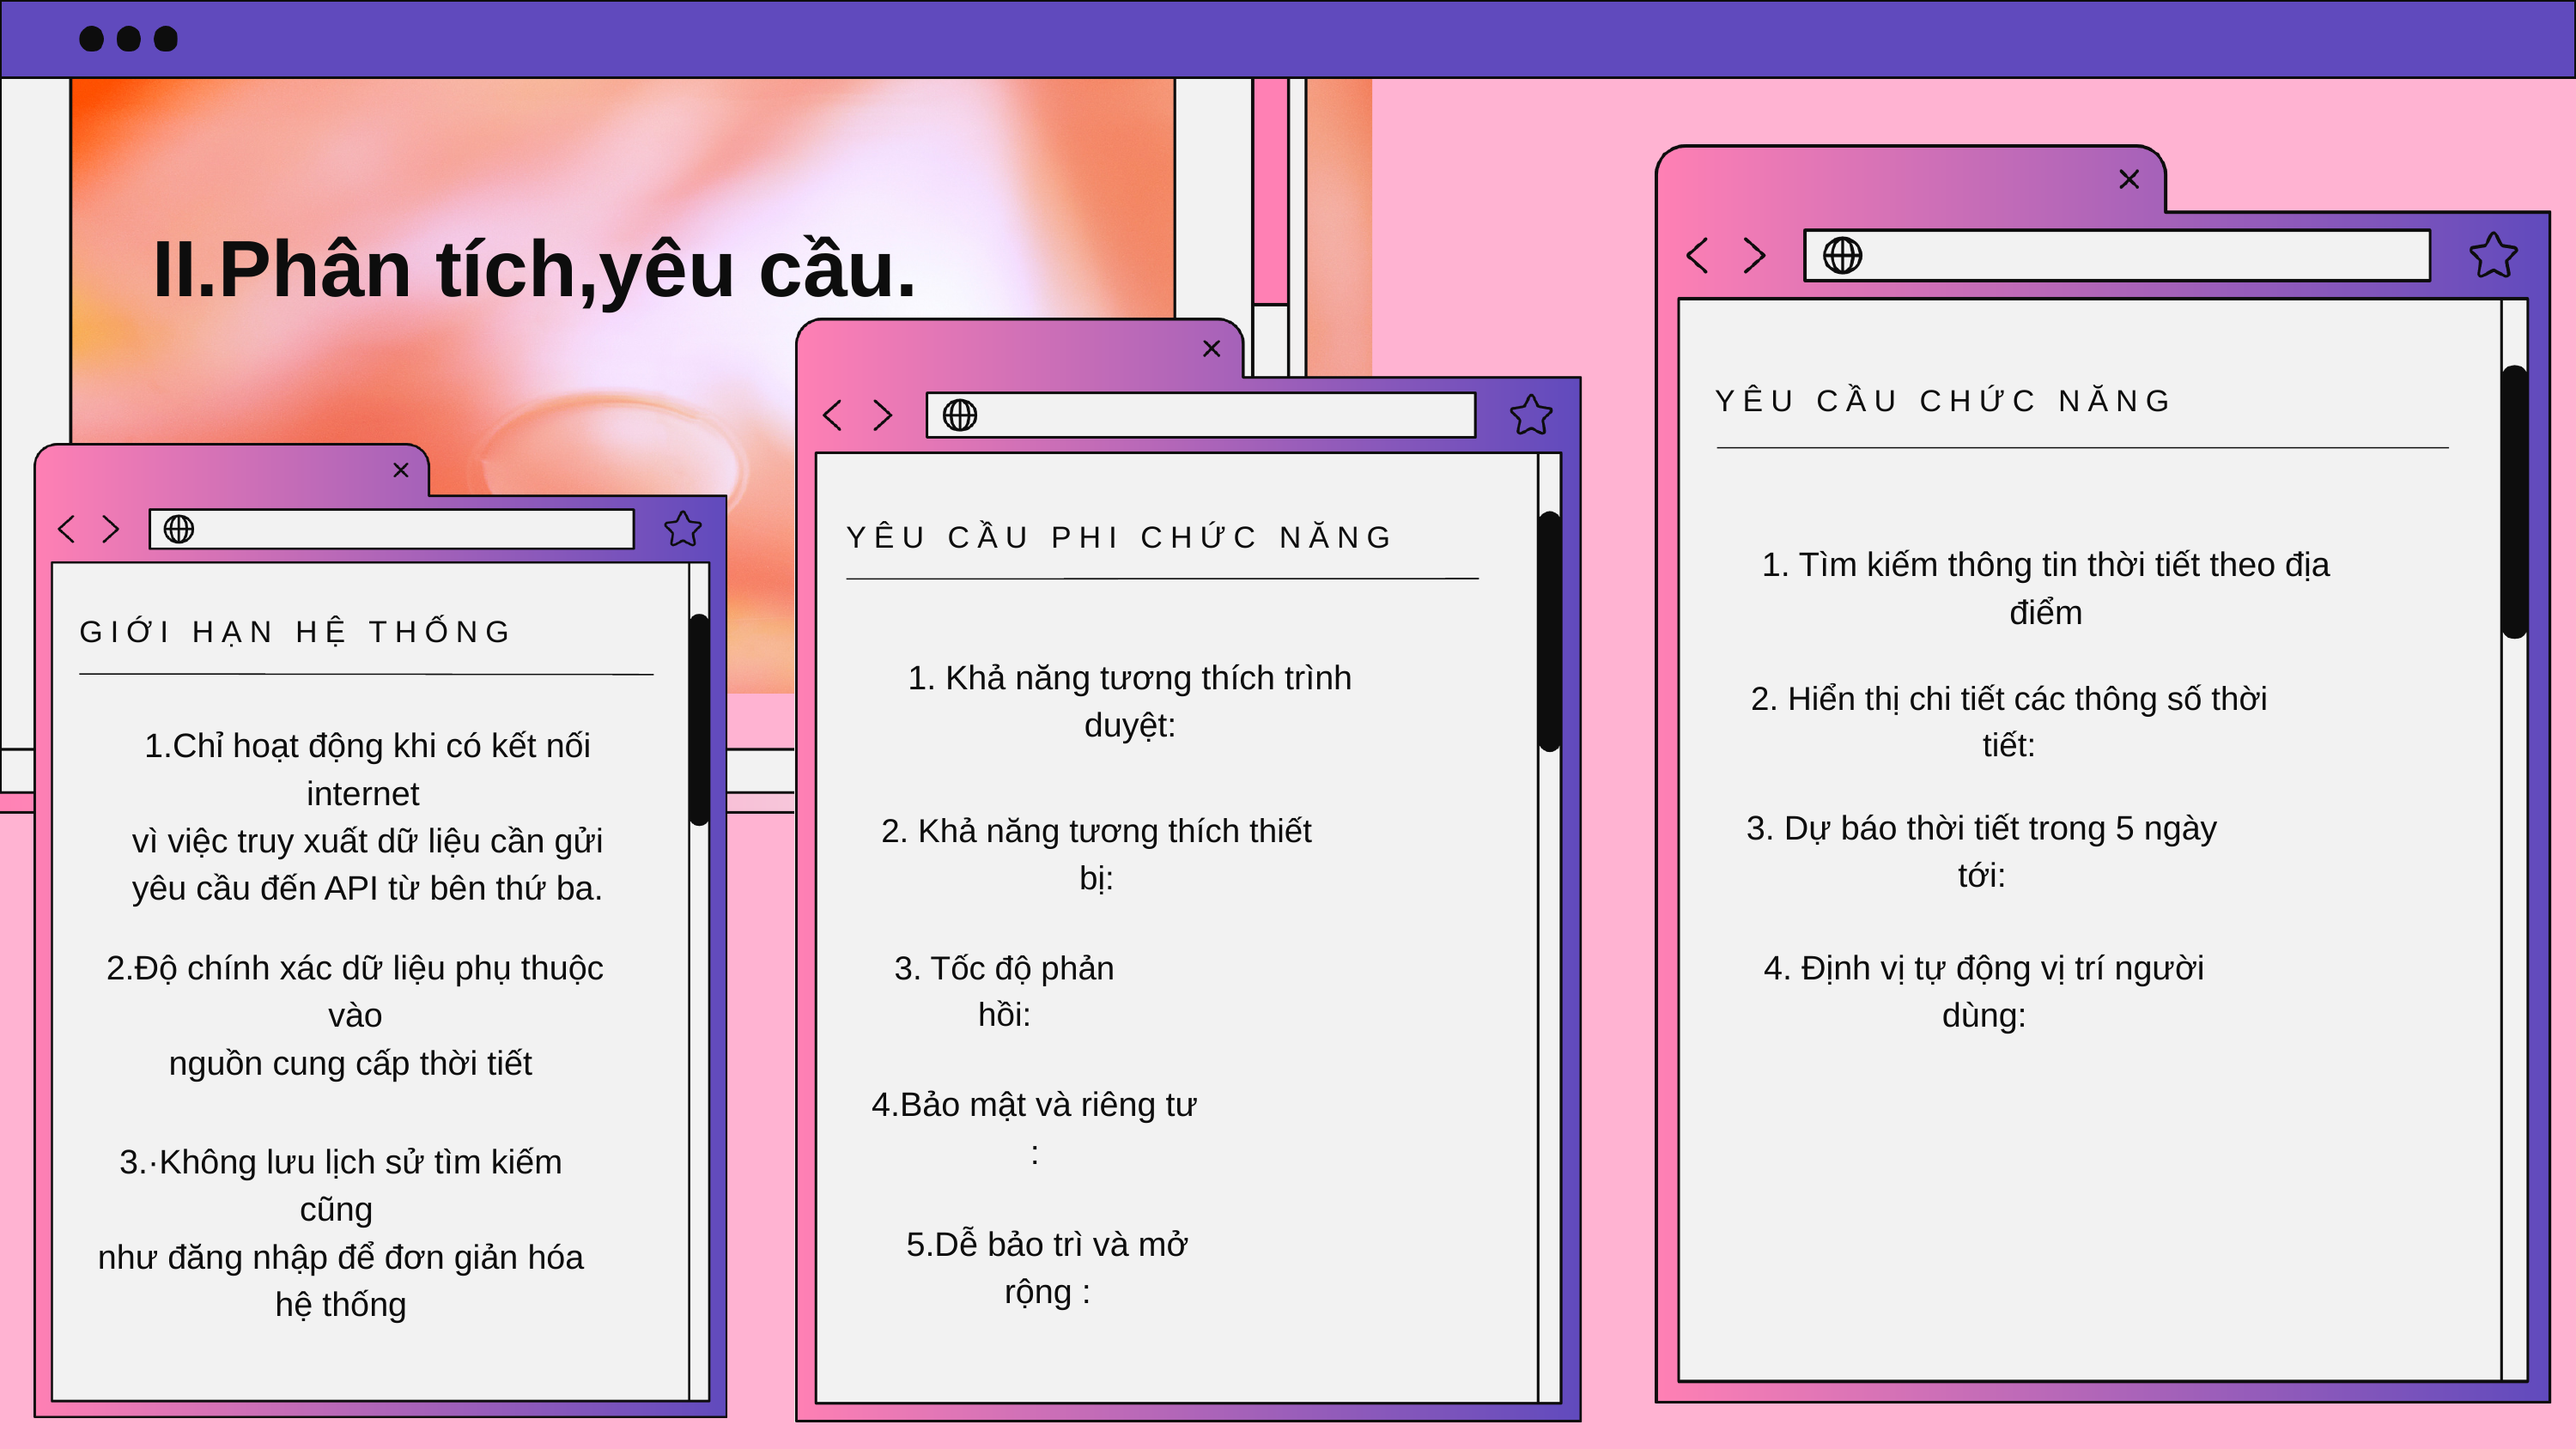

II.Phân tích,yêu cầu.

YÊU CẦU CHỨC NĂNG

HẠN CHẾ
YÊU CẦU PHI CHỨC NĂNG
1. Tìm kiếm thông tin thời tiết theo địa điểm

GIỚI HẠN HỆ THỐNG
1. Khả năng tương thích trình duyệt:
2. Hiển thị chi tiết các thông số thời tiết:

1.Chỉ hoạt động khi có kết nối internet
 vì việc truy xuất dữ liệu cần gửi
yêu cầu đến API từ bên thứ ba.

3. Dự báo thời tiết trong 5 ngày tới:

2. Khả năng tương thích thiết bị:

2.Độ chính xác dữ liệu phụ thuộc vào
nguồn cung cấp thời tiết

4. Định vị tự động vị trí người dùng:

3. Tốc độ phản hồi:

4.Bảo mật và riêng tư :

3.·Không lưu lịch sử tìm kiếm cũng
như đăng nhập để đơn giản hóa
hệ thống

5.Dễ bảo trì và mở rộng :